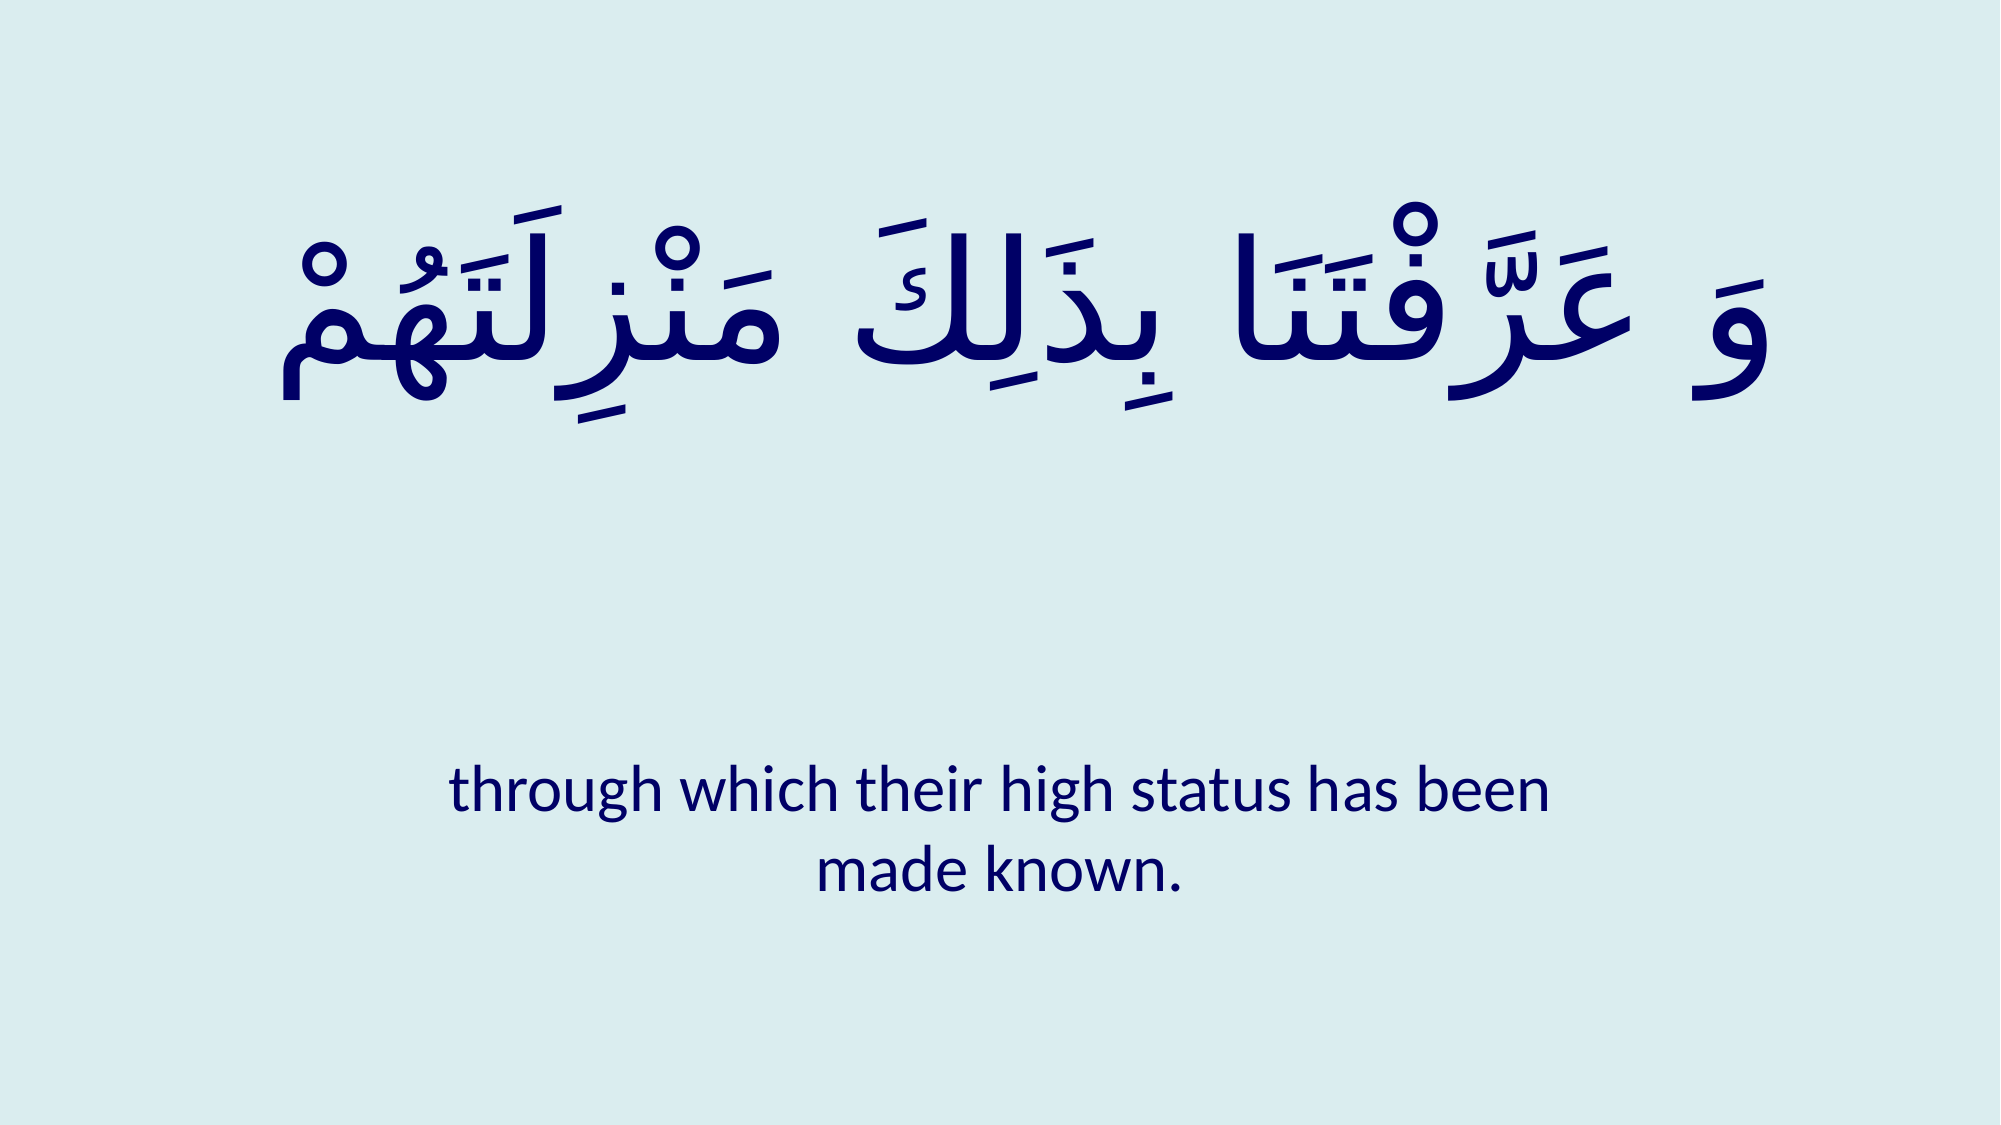

# وَ عَرَّفْتَنَا بِذَلِكَ مَنْزِلَتَهُمْ
through which their high status has been made known.